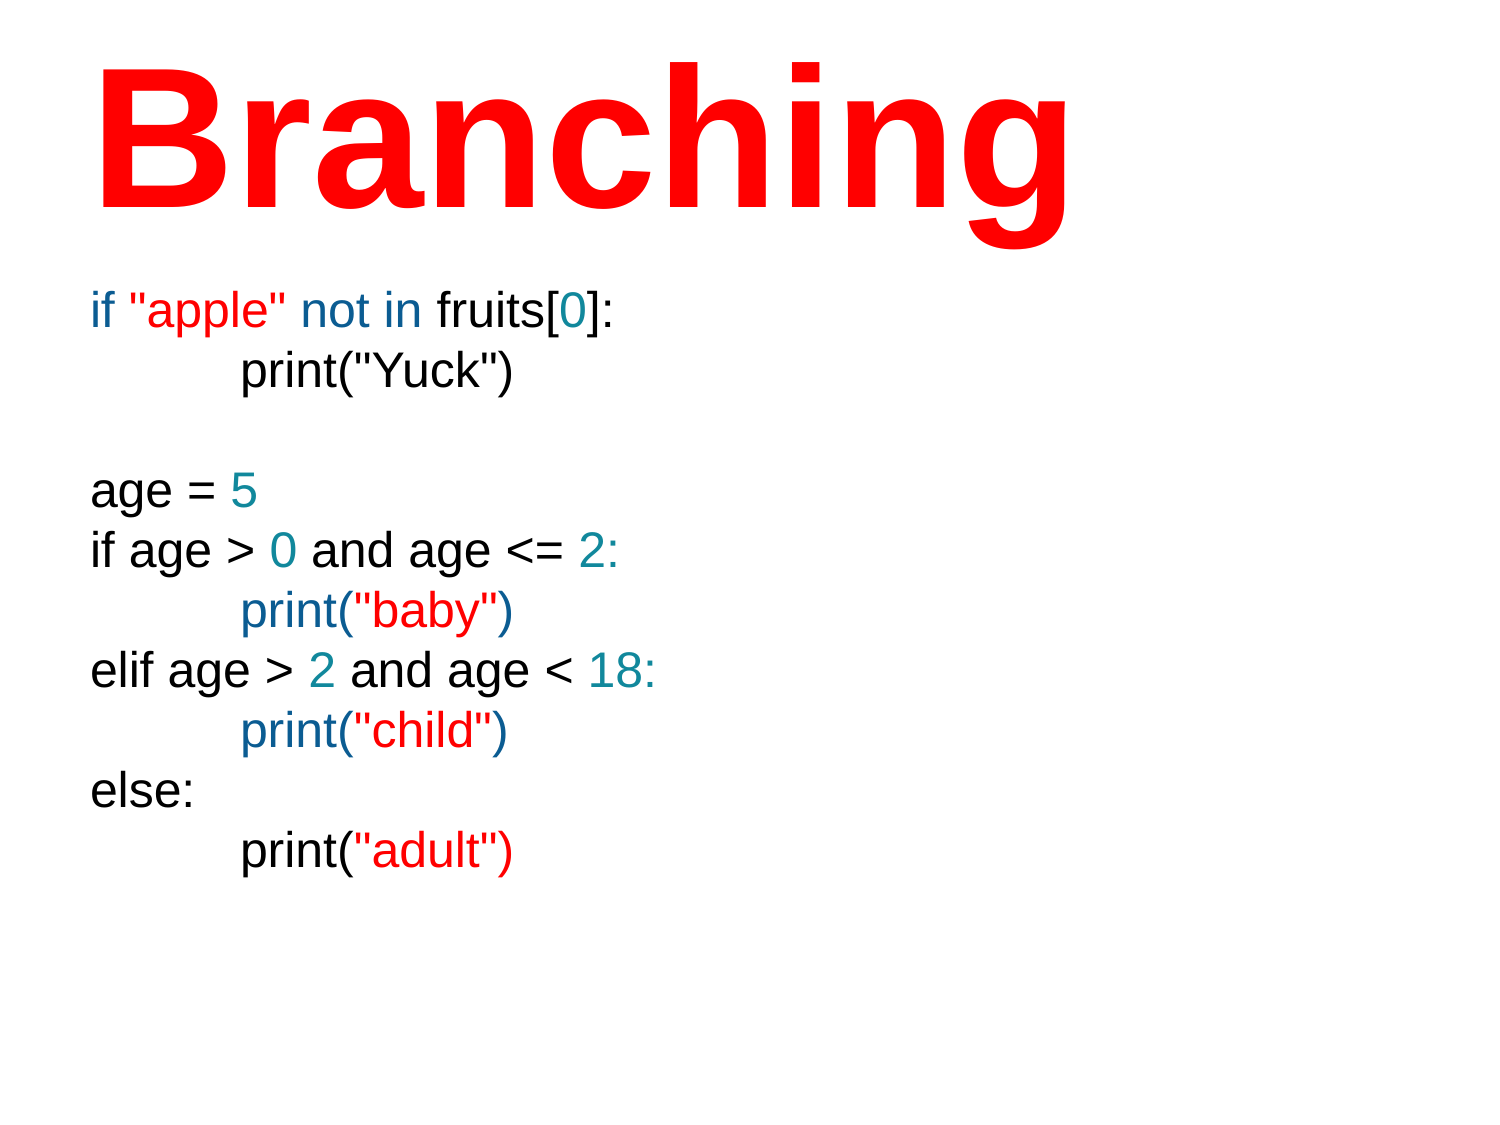

# Branching
if "apple" not in fruits[0]:
	print("Yuck")

age = 5
if age > 0 and age <= 2:
	print("baby")
elif age > 2 and age < 18:
	print("child")
else:
	print("adult")